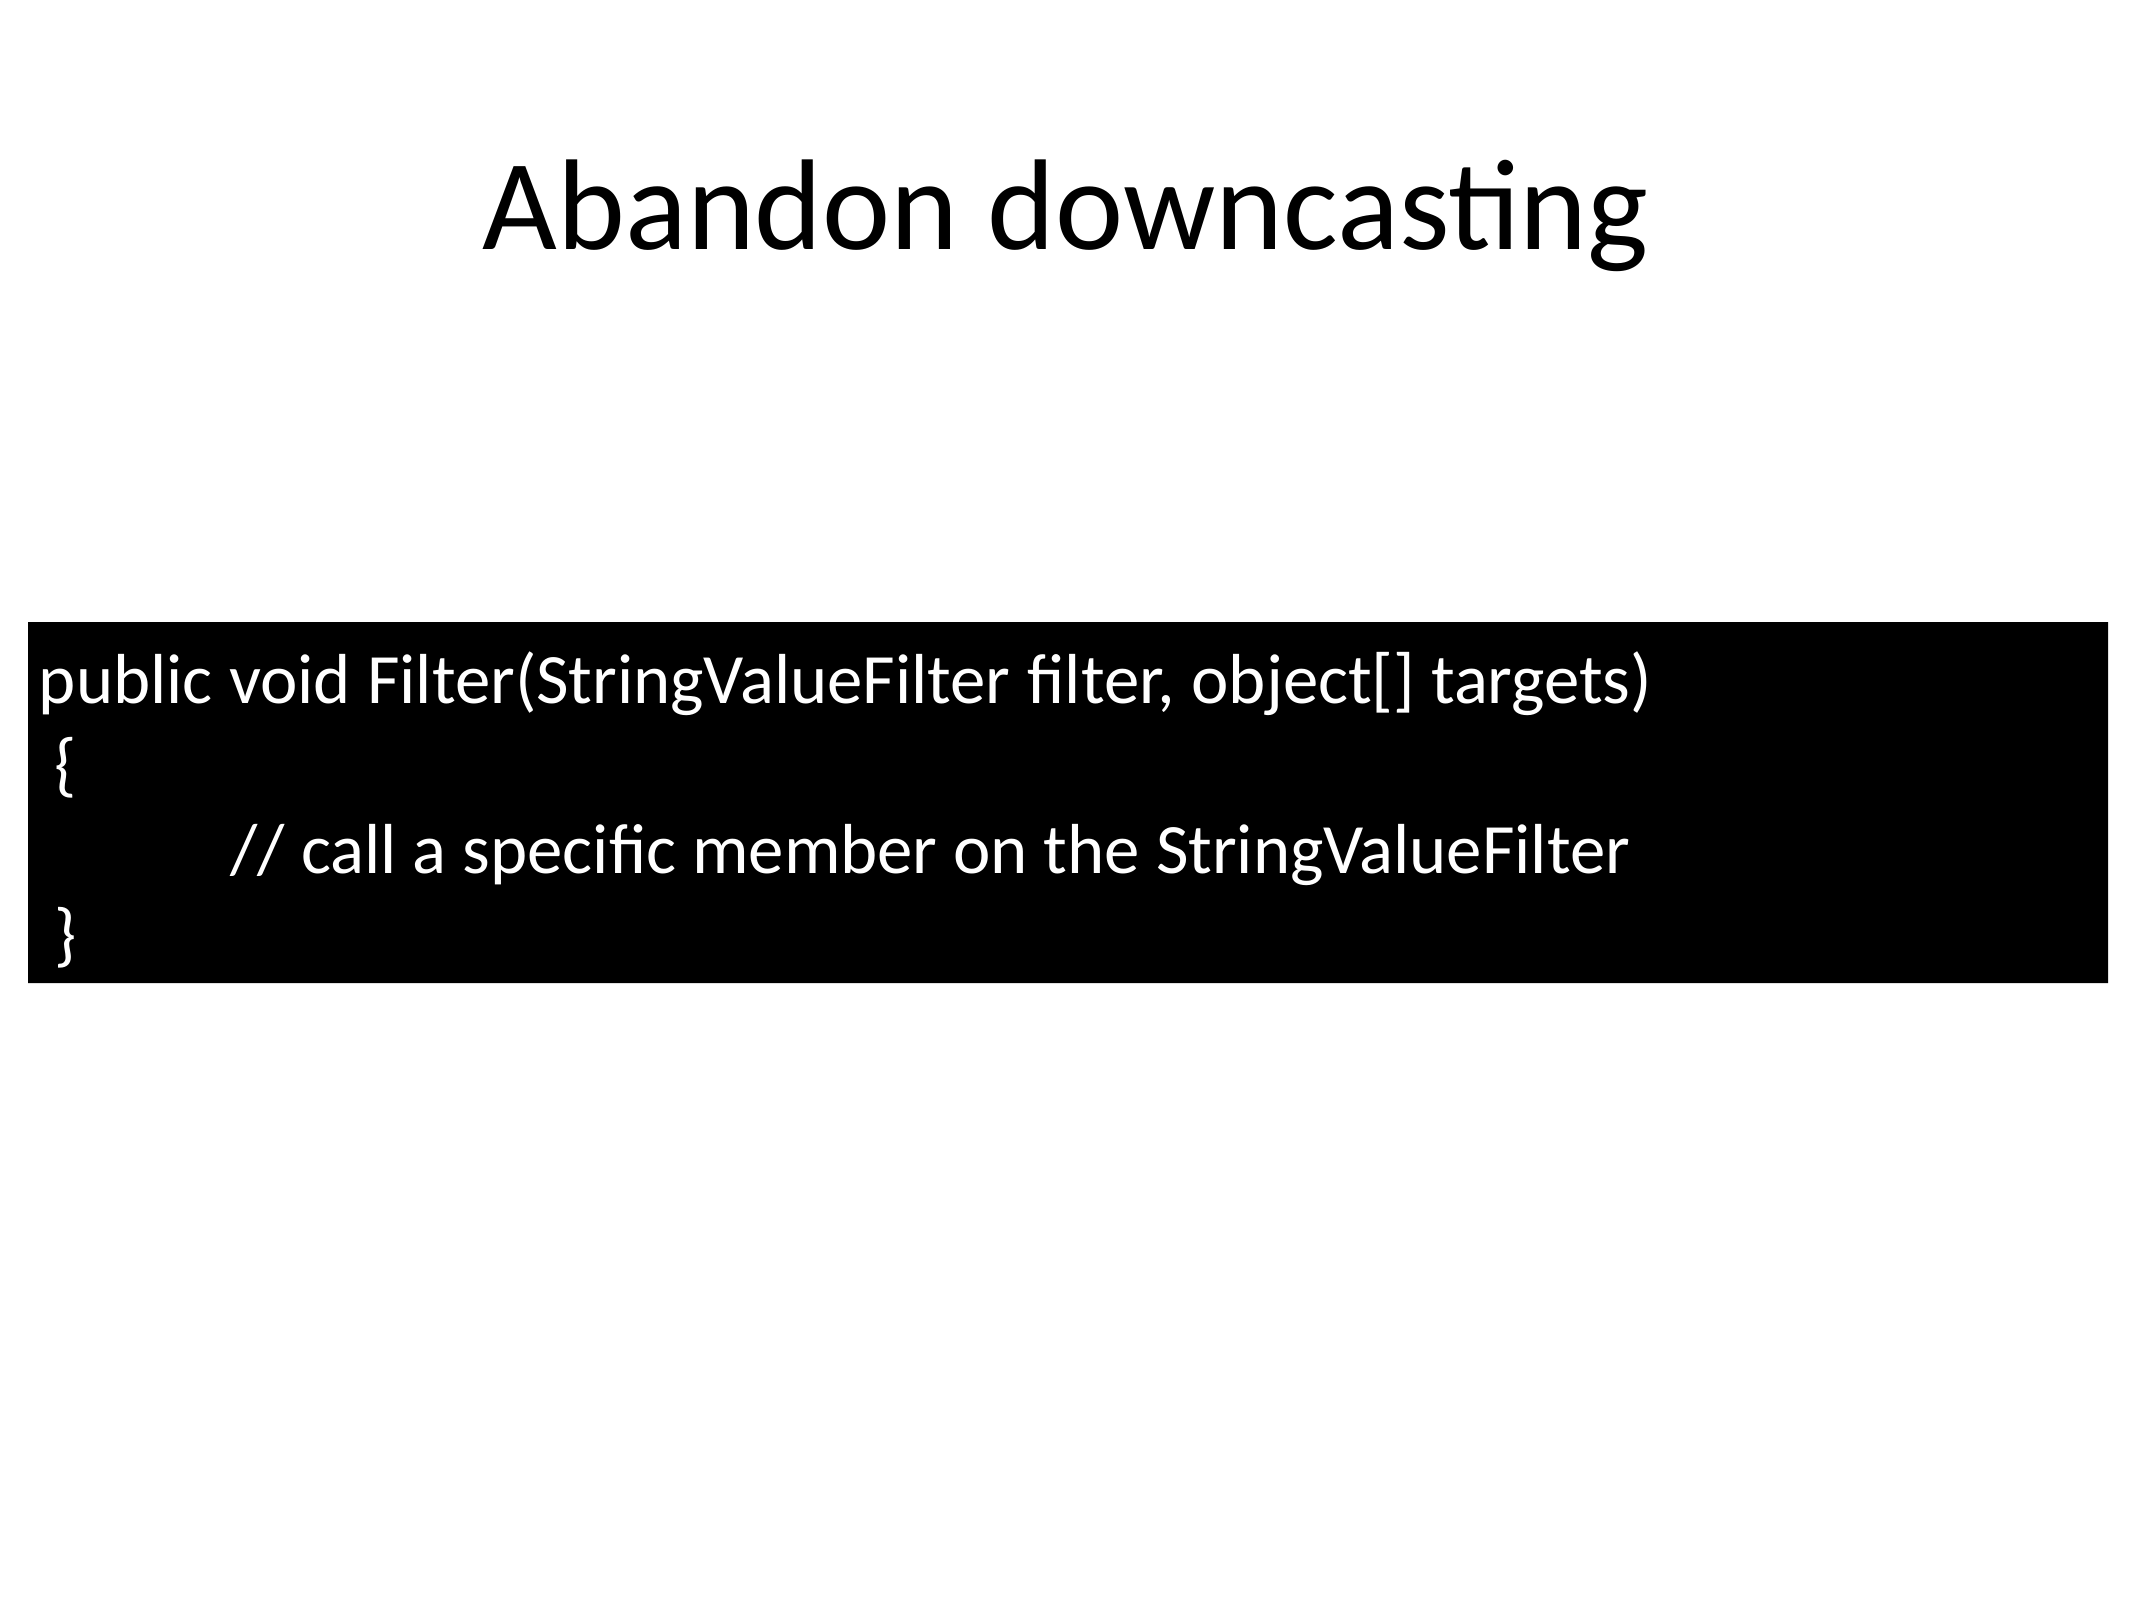

Abandon downcasting
public void Filter(StringValueFilter filter, object[] targets)
 {
            // call a specific member on the StringValueFilter
 }